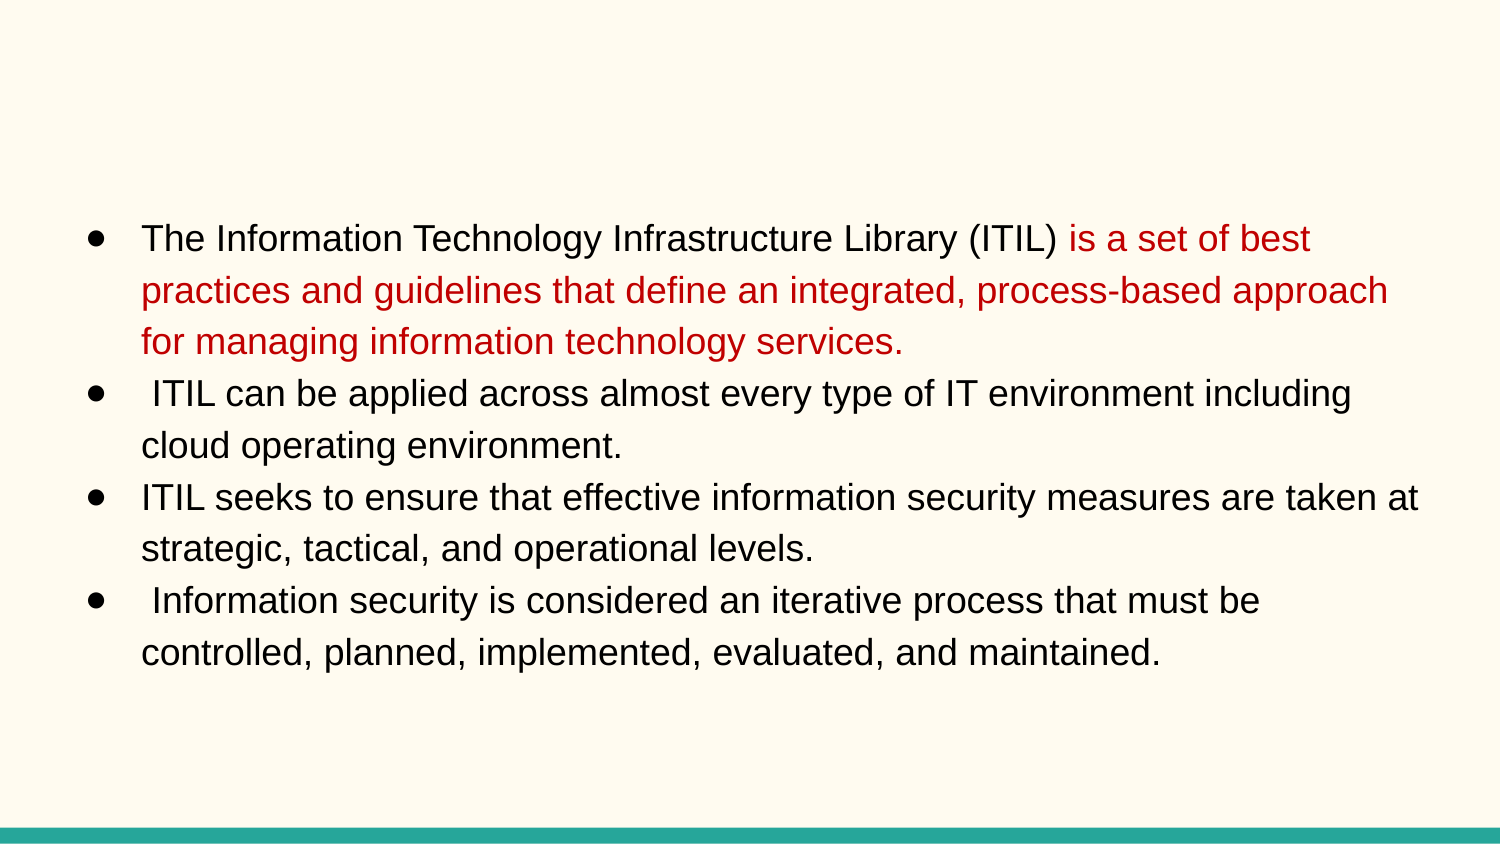

#
The Information Technology Infrastructure Library (ITIL) is a set of best practices and guidelines that define an integrated, process-based approach for managing information technology services.
 ITIL can be applied across almost every type of IT environment including cloud operating environment.
ITIL seeks to ensure that effective information security measures are taken at strategic, tactical, and operational levels.
 Information security is considered an iterative process that must be controlled, planned, implemented, evaluated, and maintained.